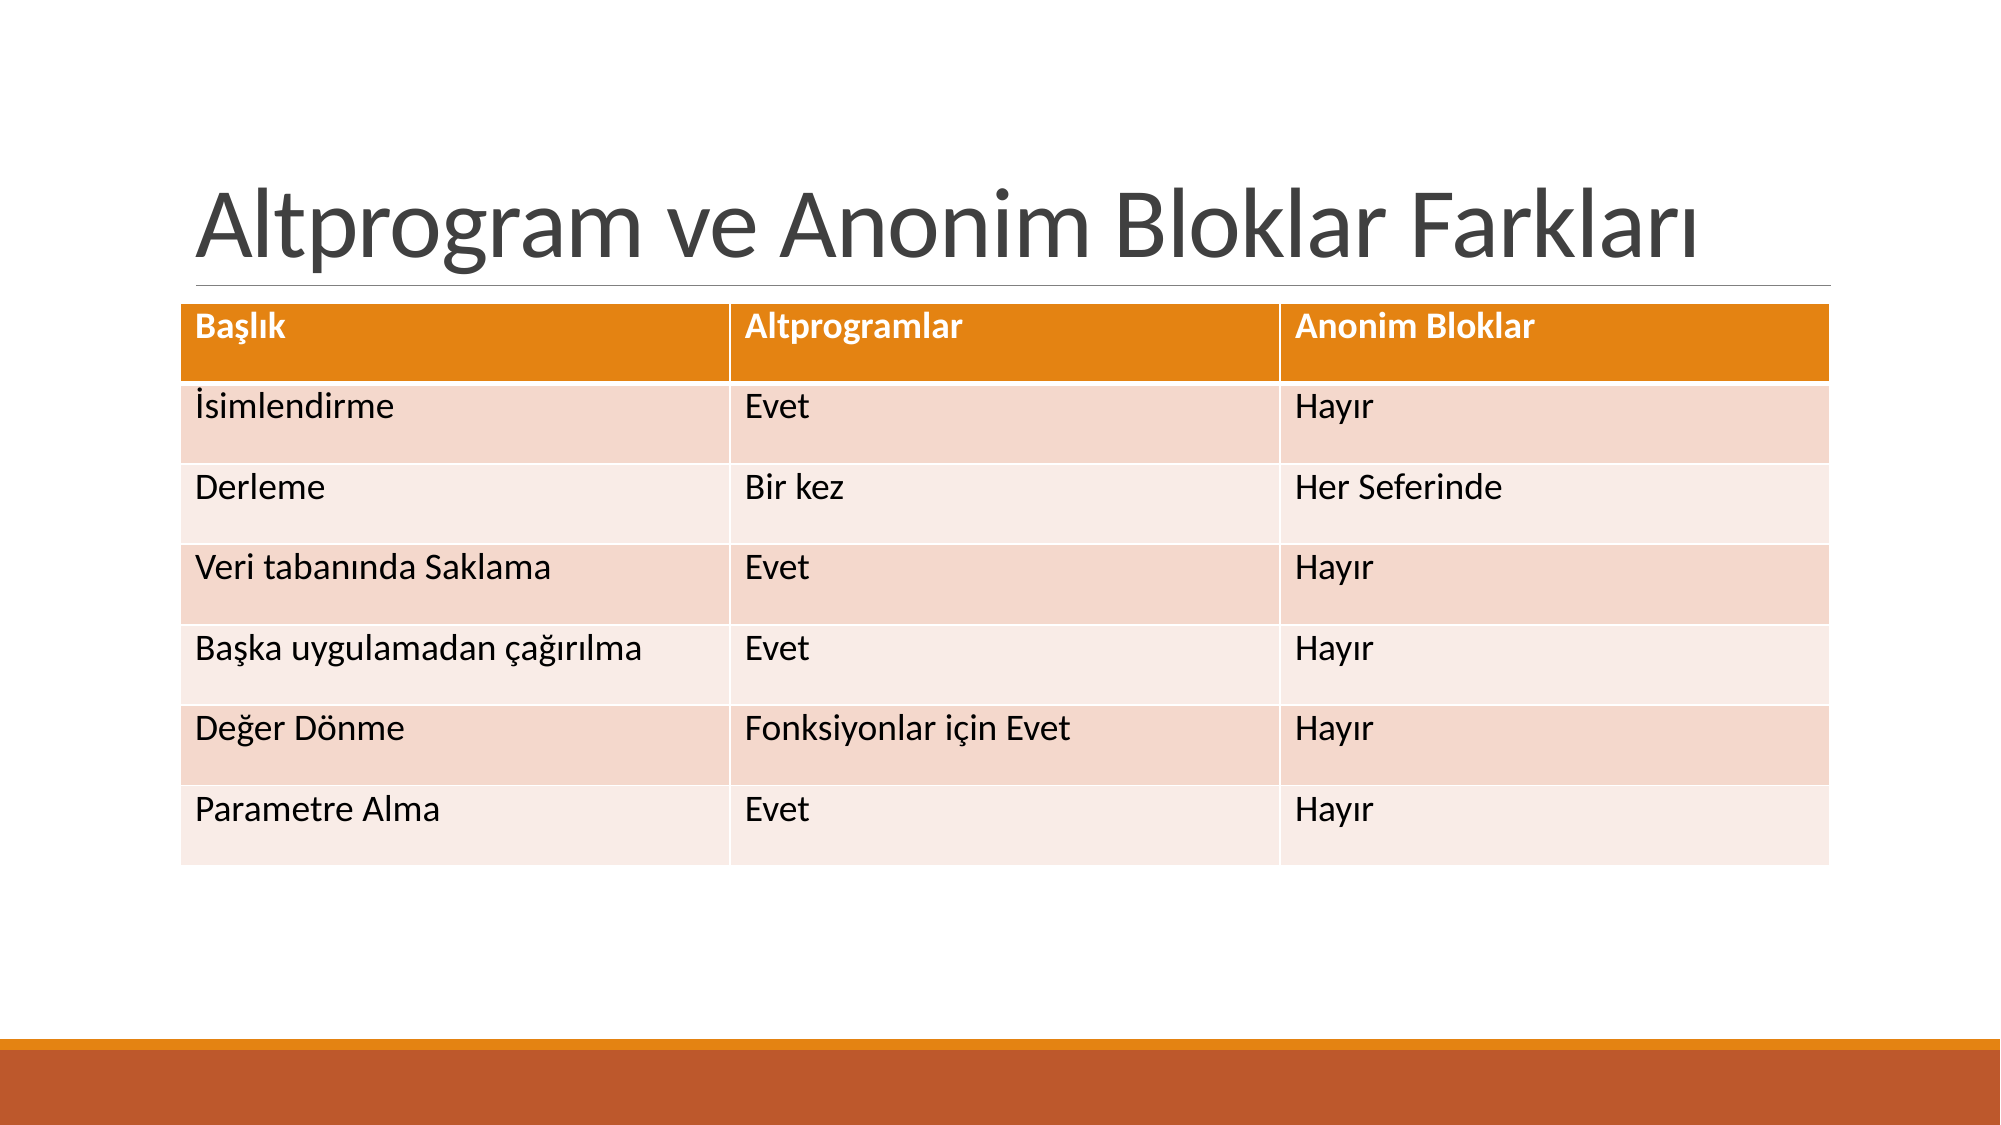

# Altprogram ve Anonim Bloklar Farkları
| Başlık | Altprogramlar | Anonim Bloklar |
| --- | --- | --- |
| İsimlendirme | Evet | Hayır |
| Derleme | Bir kez | Her Seferinde |
| Veri tabanında Saklama | Evet | Hayır |
| Başka uygulamadan çağırılma | Evet | Hayır |
| Değer Dönme | Fonksiyonlar için Evet | Hayır |
| Parametre Alma | Evet | Hayır |